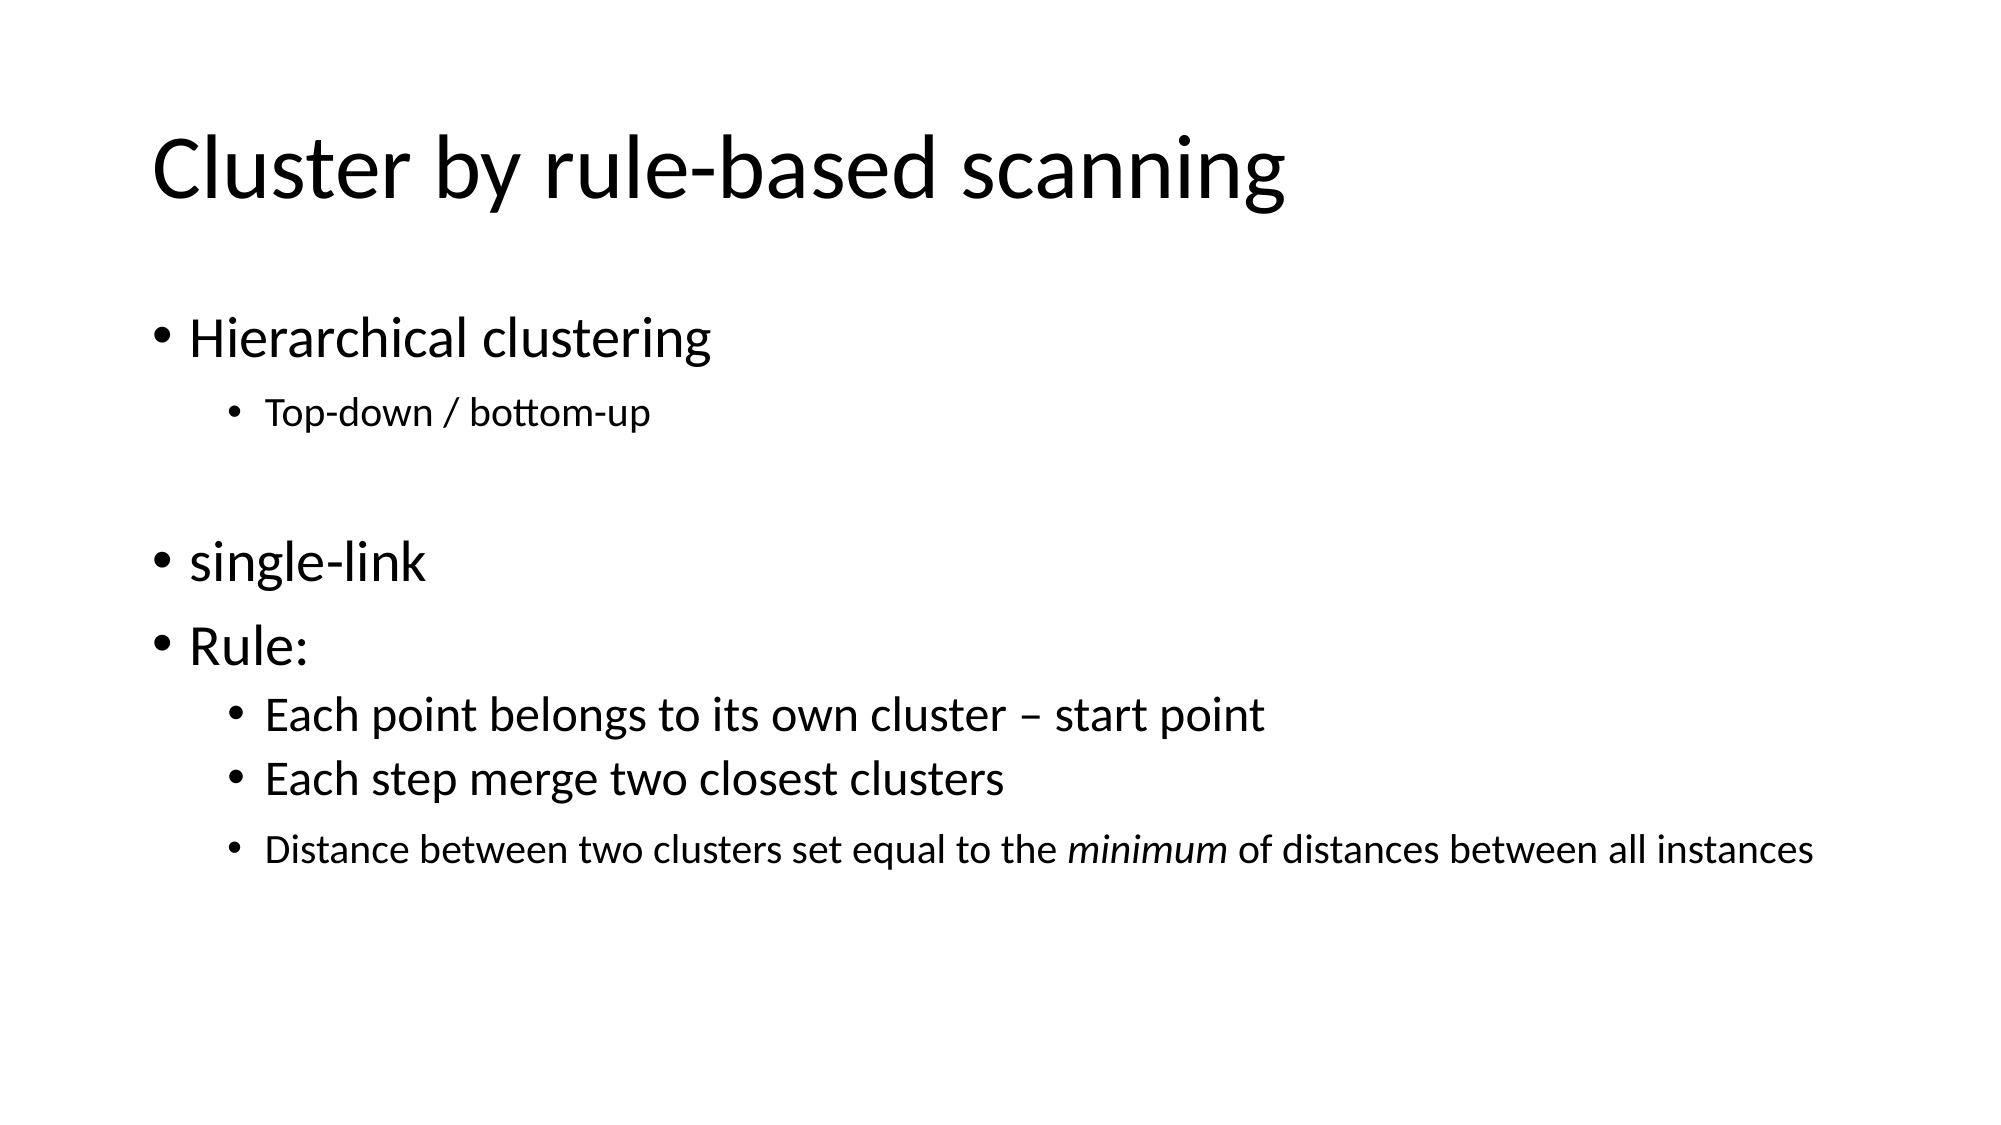

# Cluster by rule-based scanning
Hierarchical clustering
Top-down / bottom-up

single-link
Rule:
Each point belongs to its own cluster – start point
Each step merge two closest clusters
Distance between two clusters set equal to the minimum of distances between all instances